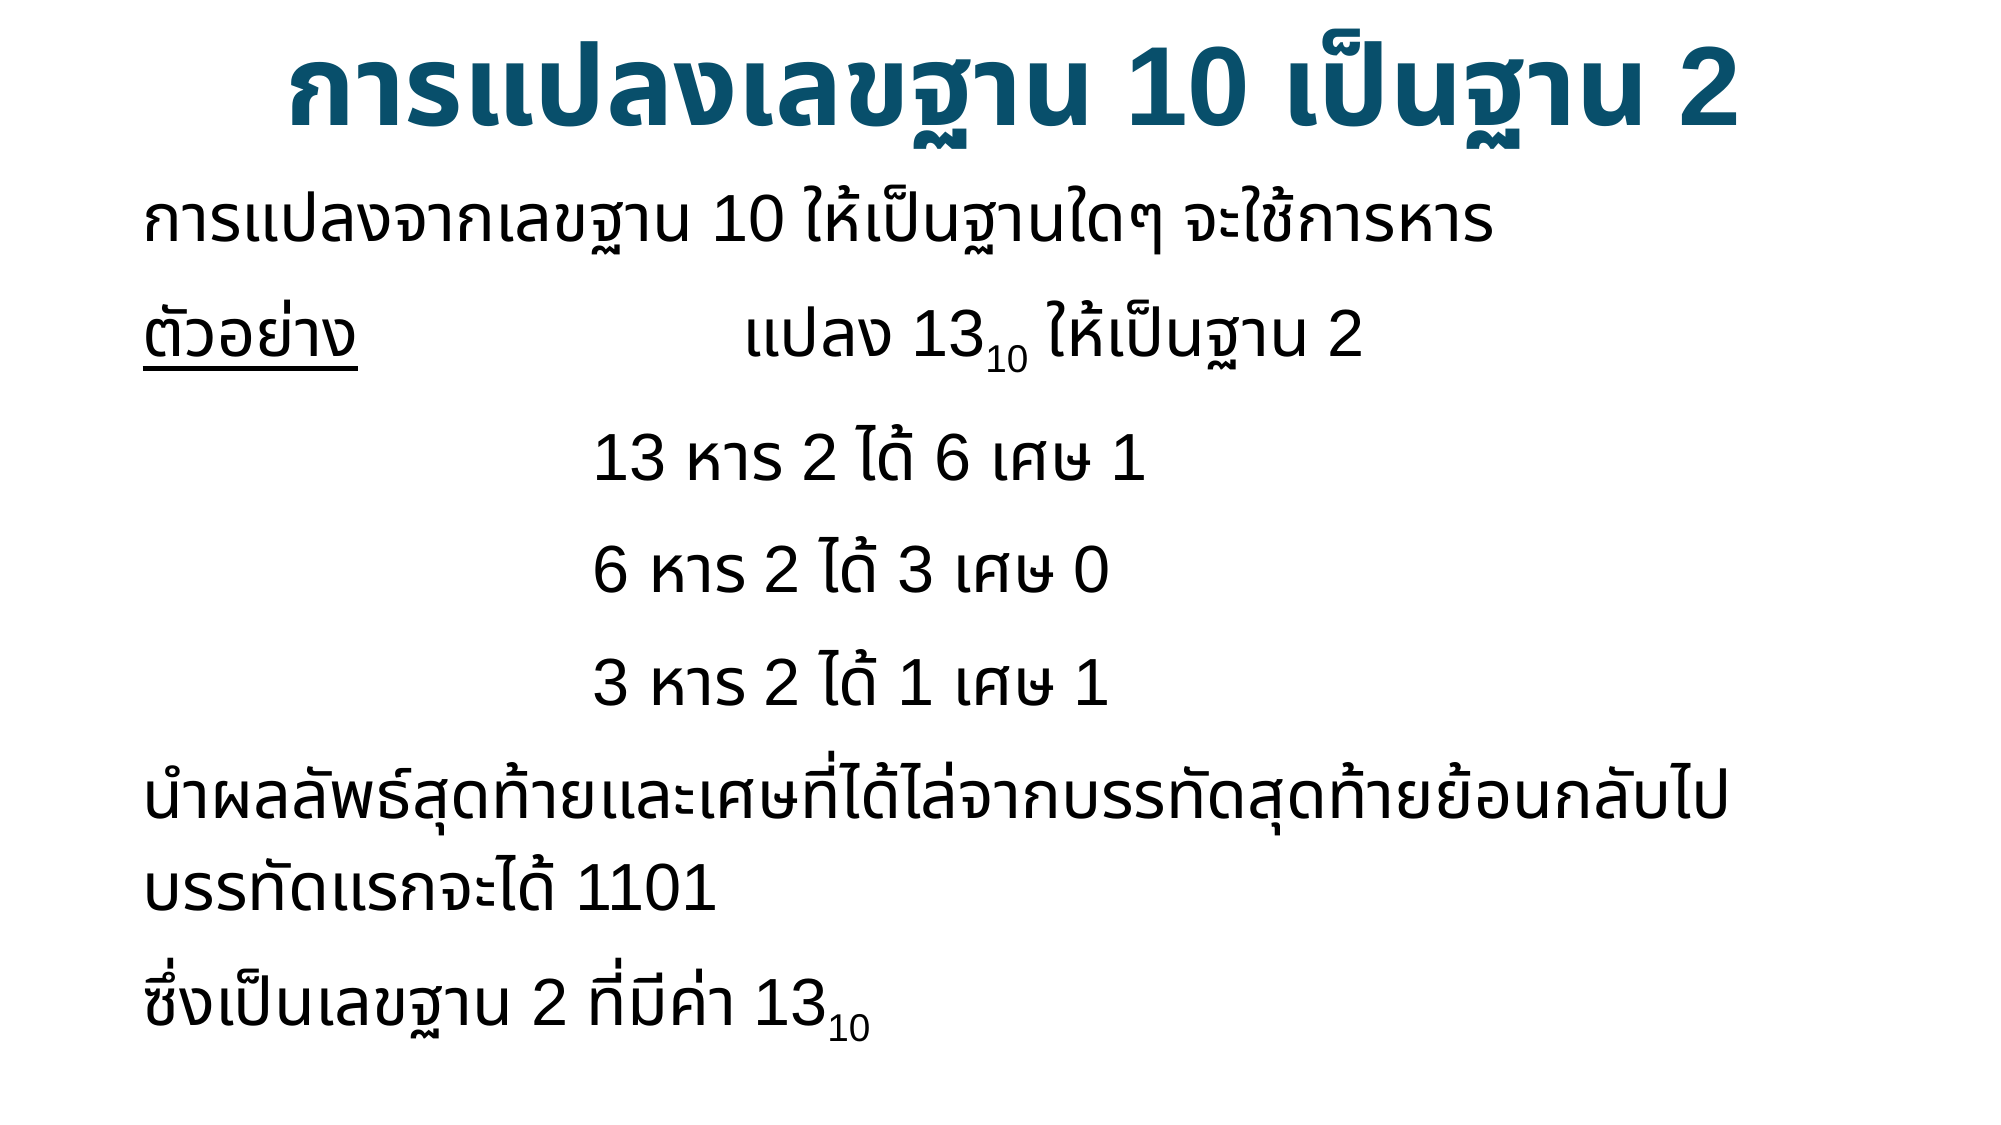

การแปลงเลขฐาน 10 เป็นฐาน 2
การแปลงจากเลขฐาน 10 ให้เป็นฐานใดๆ จะใช้การหาร
ตัวอย่าง			แปลง 1310 ให้เป็นฐาน 2
			13 หาร 2 ได้ 6 เศษ 1
			6 หาร 2 ได้ 3 เศษ 0
			3 หาร 2 ได้ 1 เศษ 1
นำผลลัพธ์สุดท้ายและเศษที่ได้ไล่จากบรรทัดสุดท้ายย้อนกลับไปบรรทัดแรกจะได้ 1101
ซึ่งเป็นเลขฐาน 2 ที่มีค่า 1310